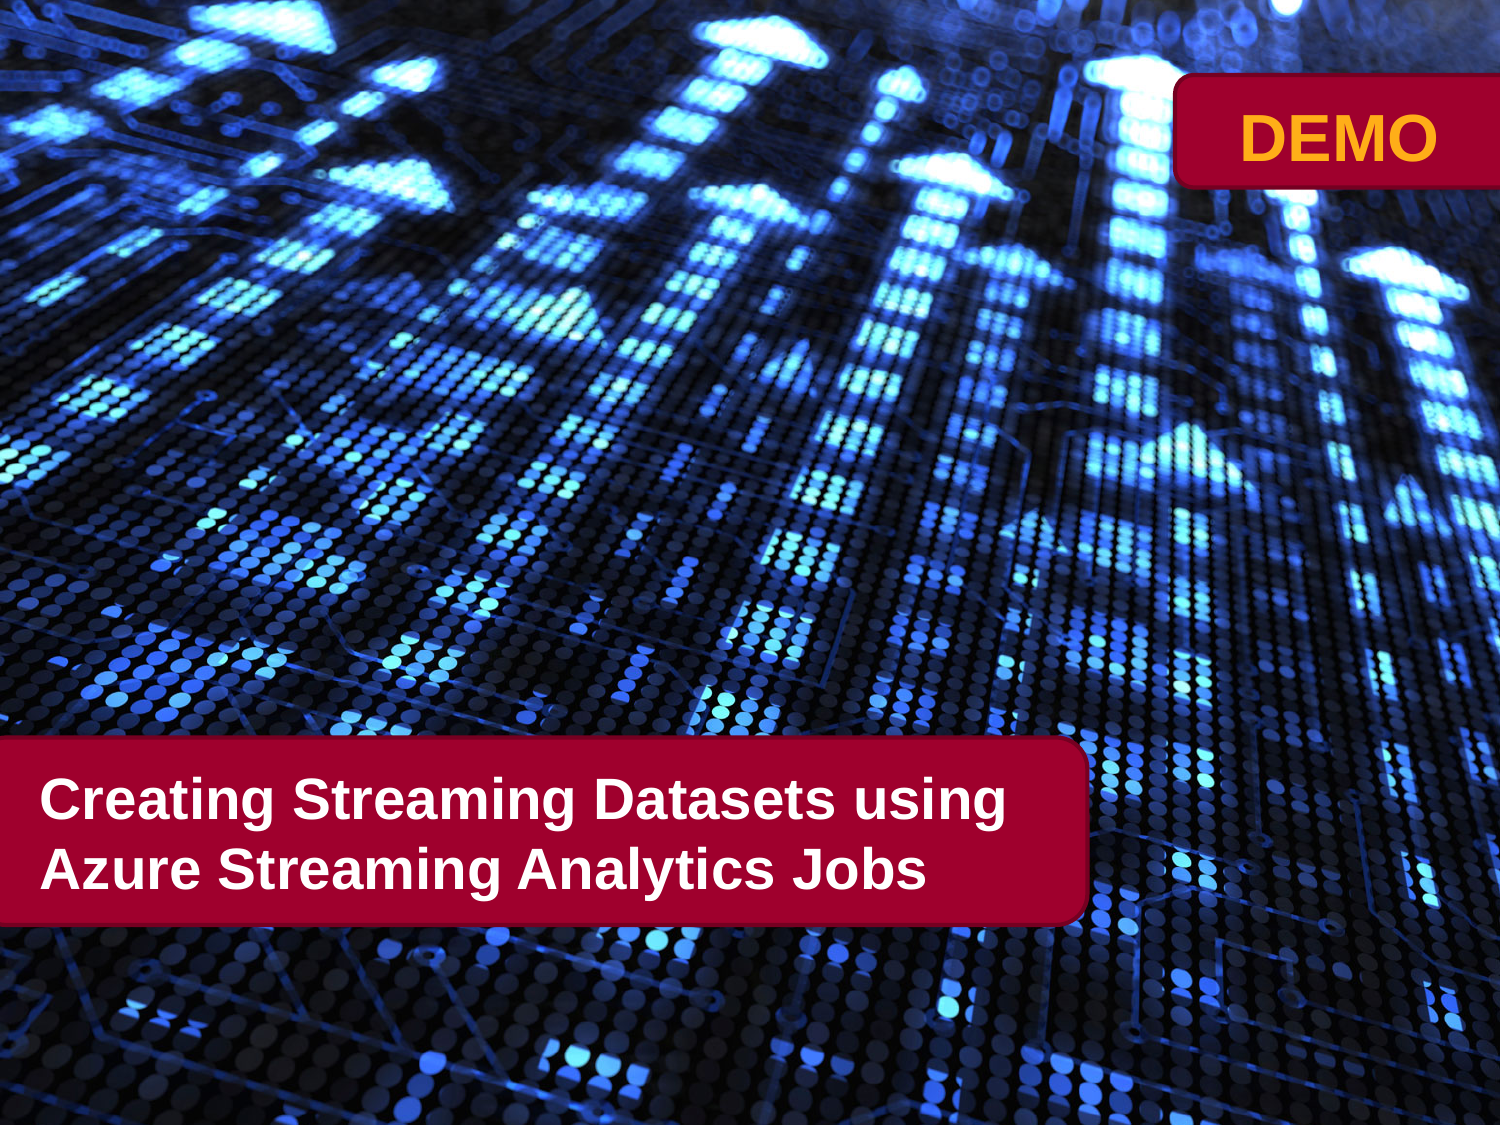

# Creating Streaming Datasets using Azure Streaming Analytics Jobs